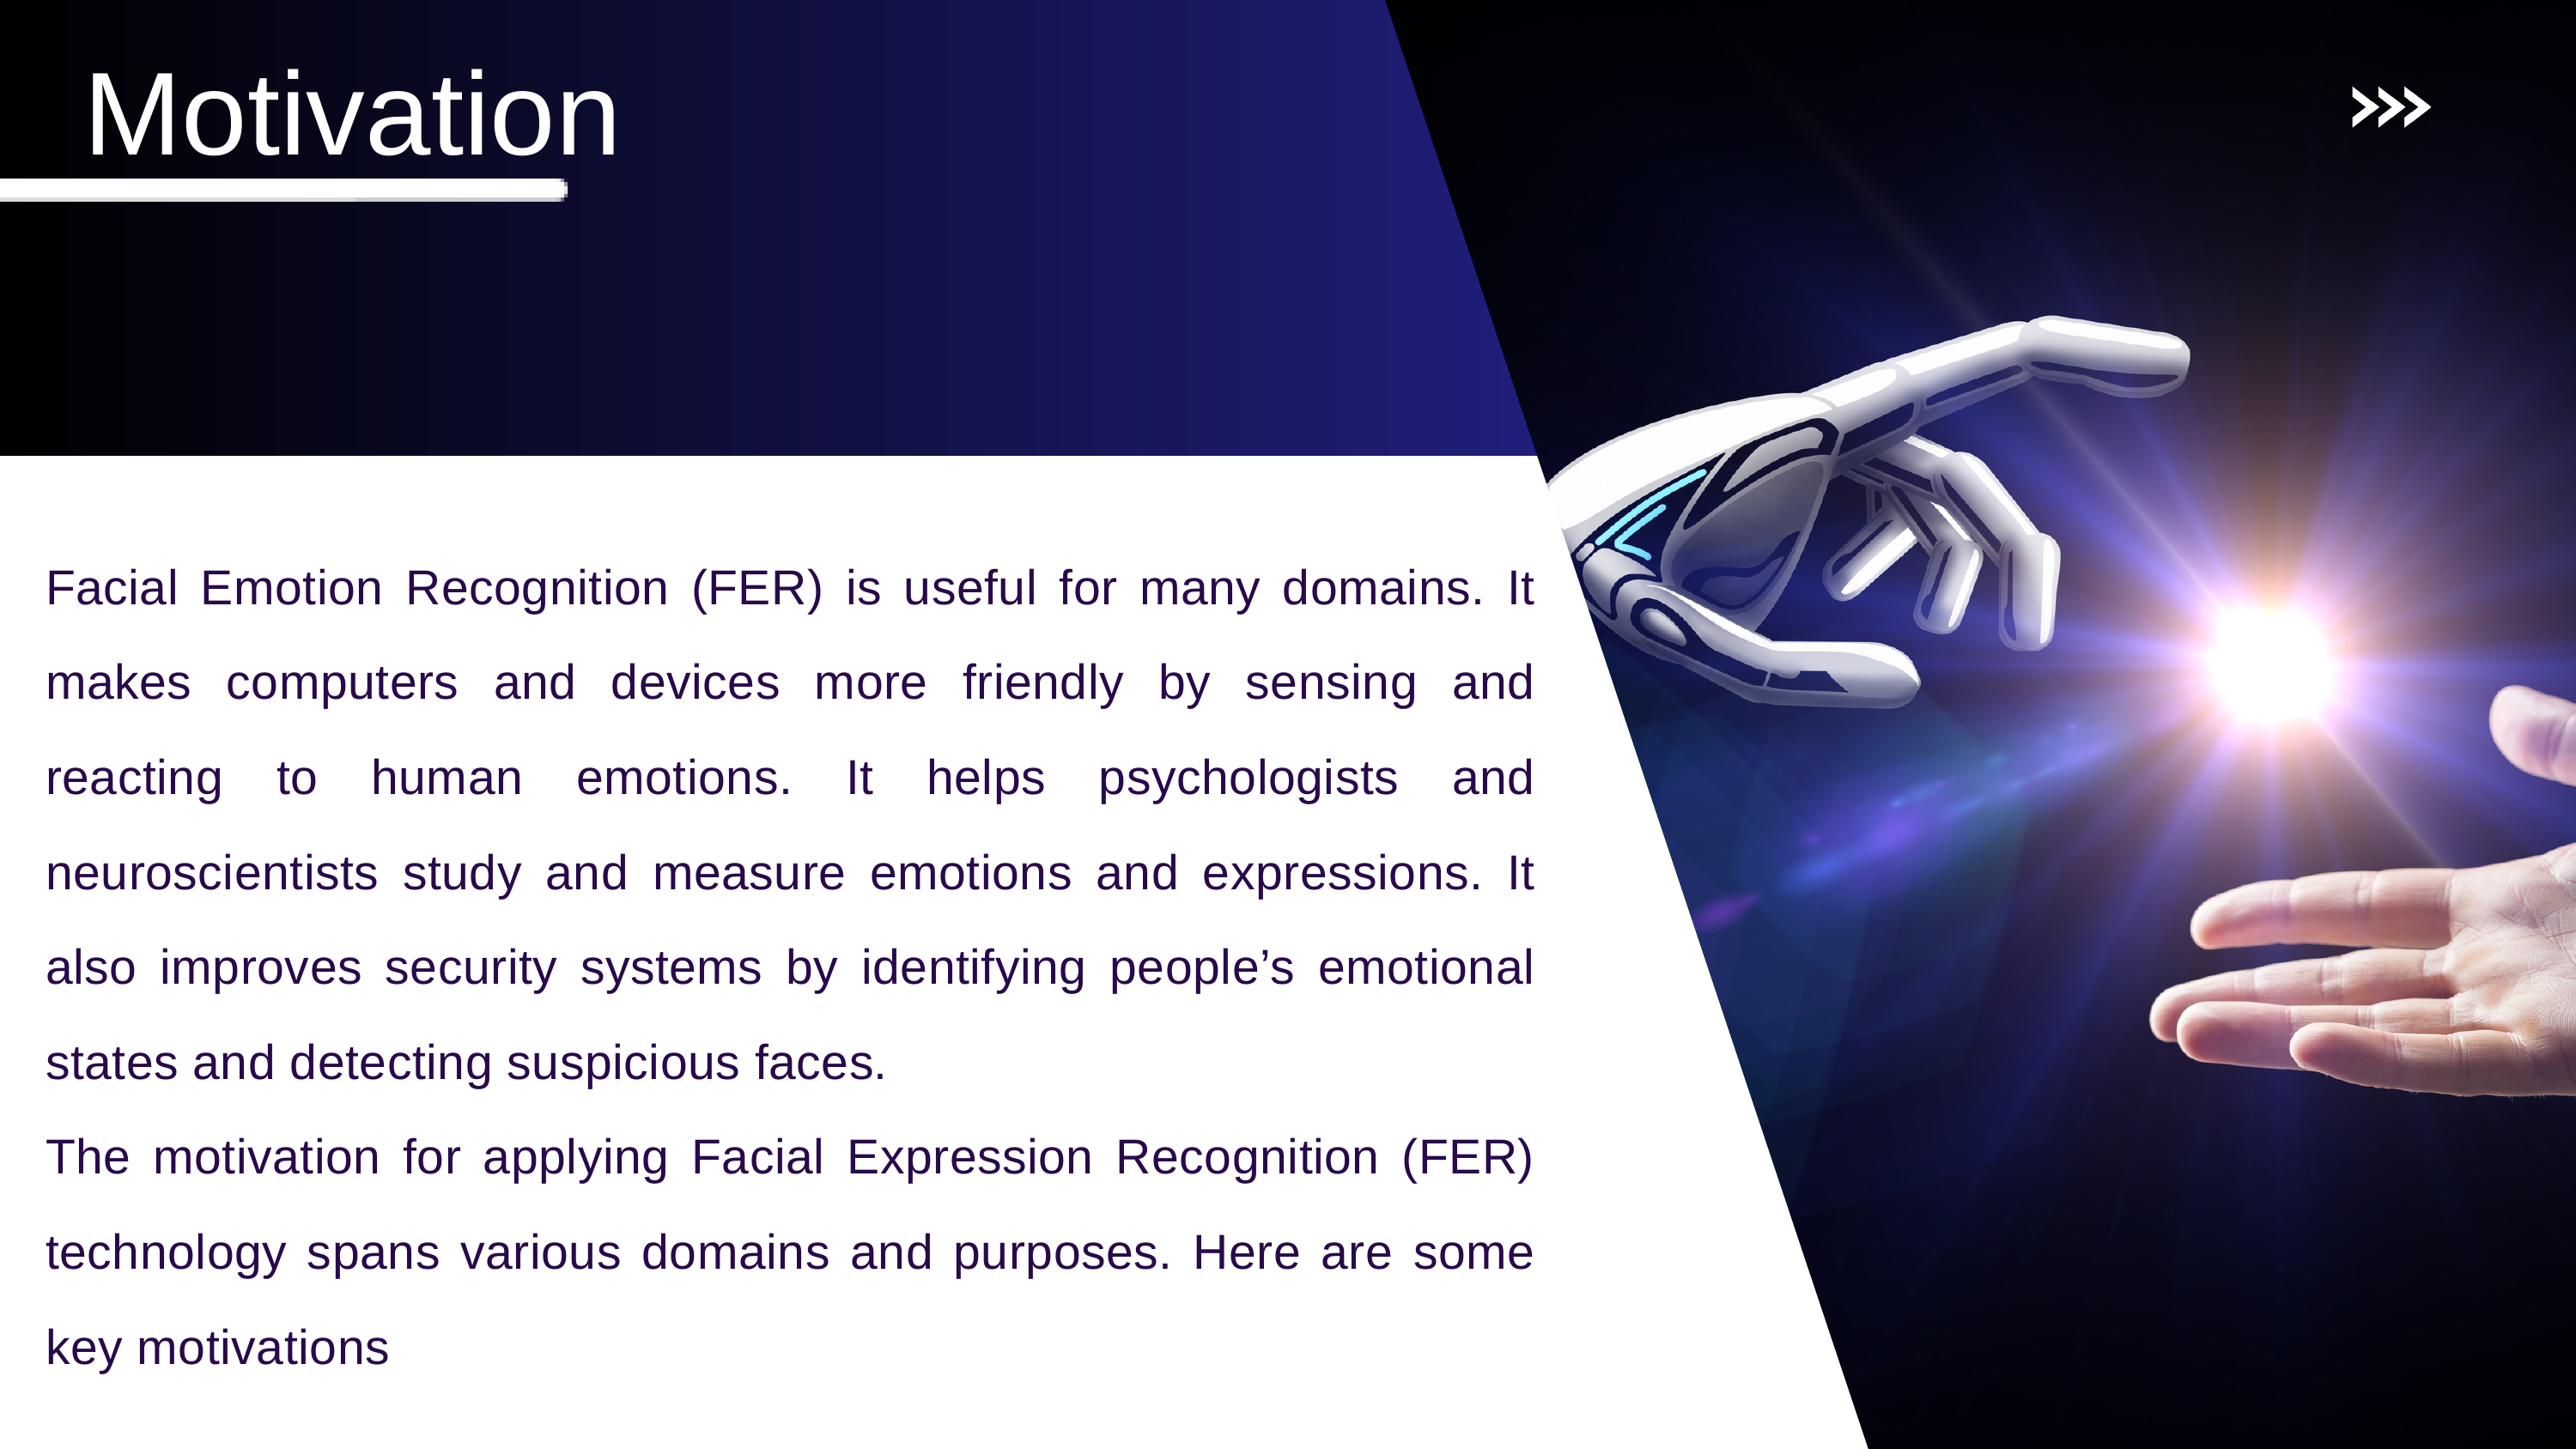

Motivation

Facial Emotion Recognition (FER) is useful for many domains. It makes computers and devices more friendly by sensing and reacting to human emotions. It helps psychologists and neuroscientists study and measure emotions and expressions. It also improves security systems by identifying people’s emotional states and detecting suspicious faces.
The motivation for applying Facial Expression Recognition (FER) technology spans various domains and purposes. Here are some key motivations